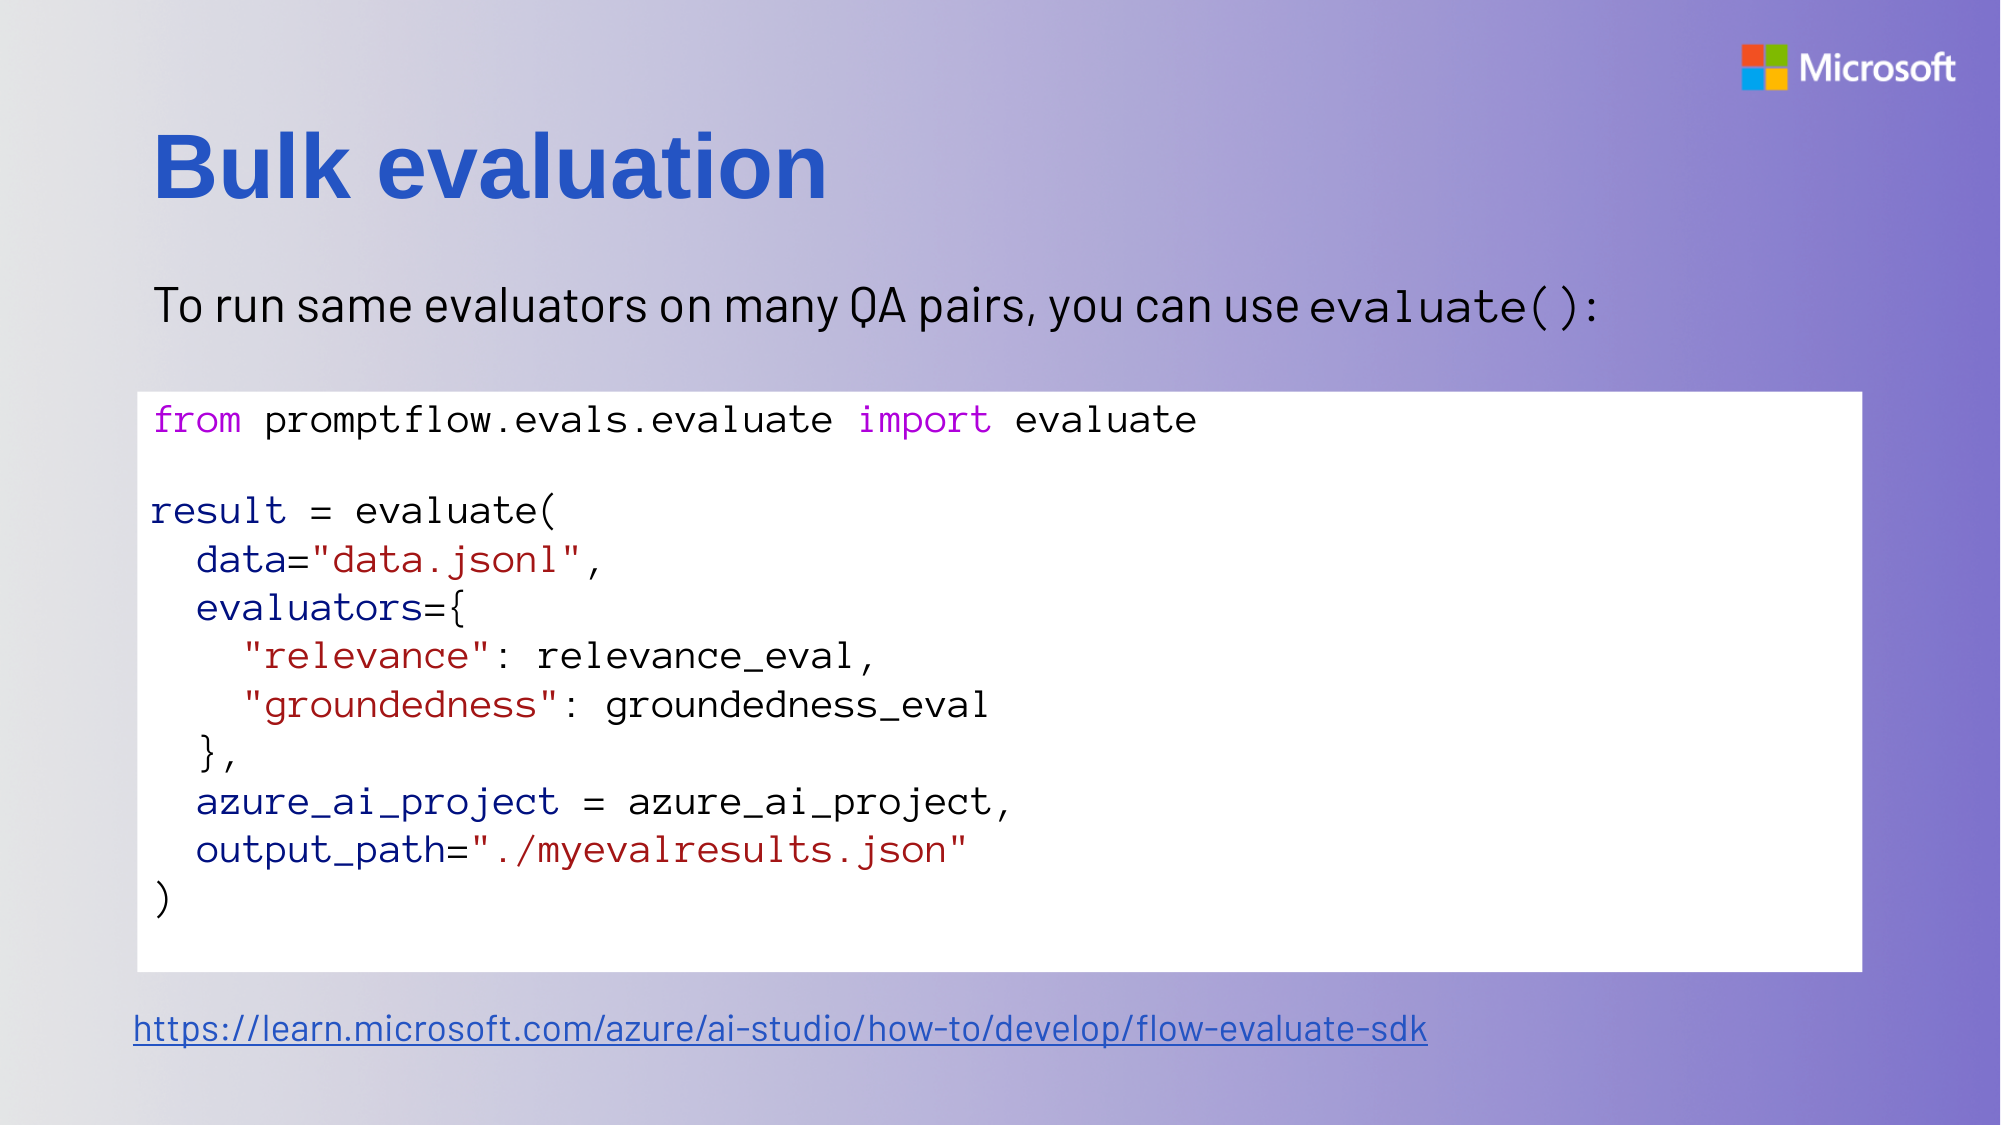

# Bulk evaluation
To run same evaluators on many QA pairs, you can use evaluate():
from promptflow.evals.evaluate import evaluate
result = evaluate(
  data="data.jsonl",
  evaluators={
    "relevance": relevance_eval,
    "groundedness": groundedness_eval
  },
  azure_ai_project = azure_ai_project,
  output_path="./myevalresults.json"
)

https://learn.microsoft.com/azure/ai-studio/how-to/develop/flow-evaluate-sdk